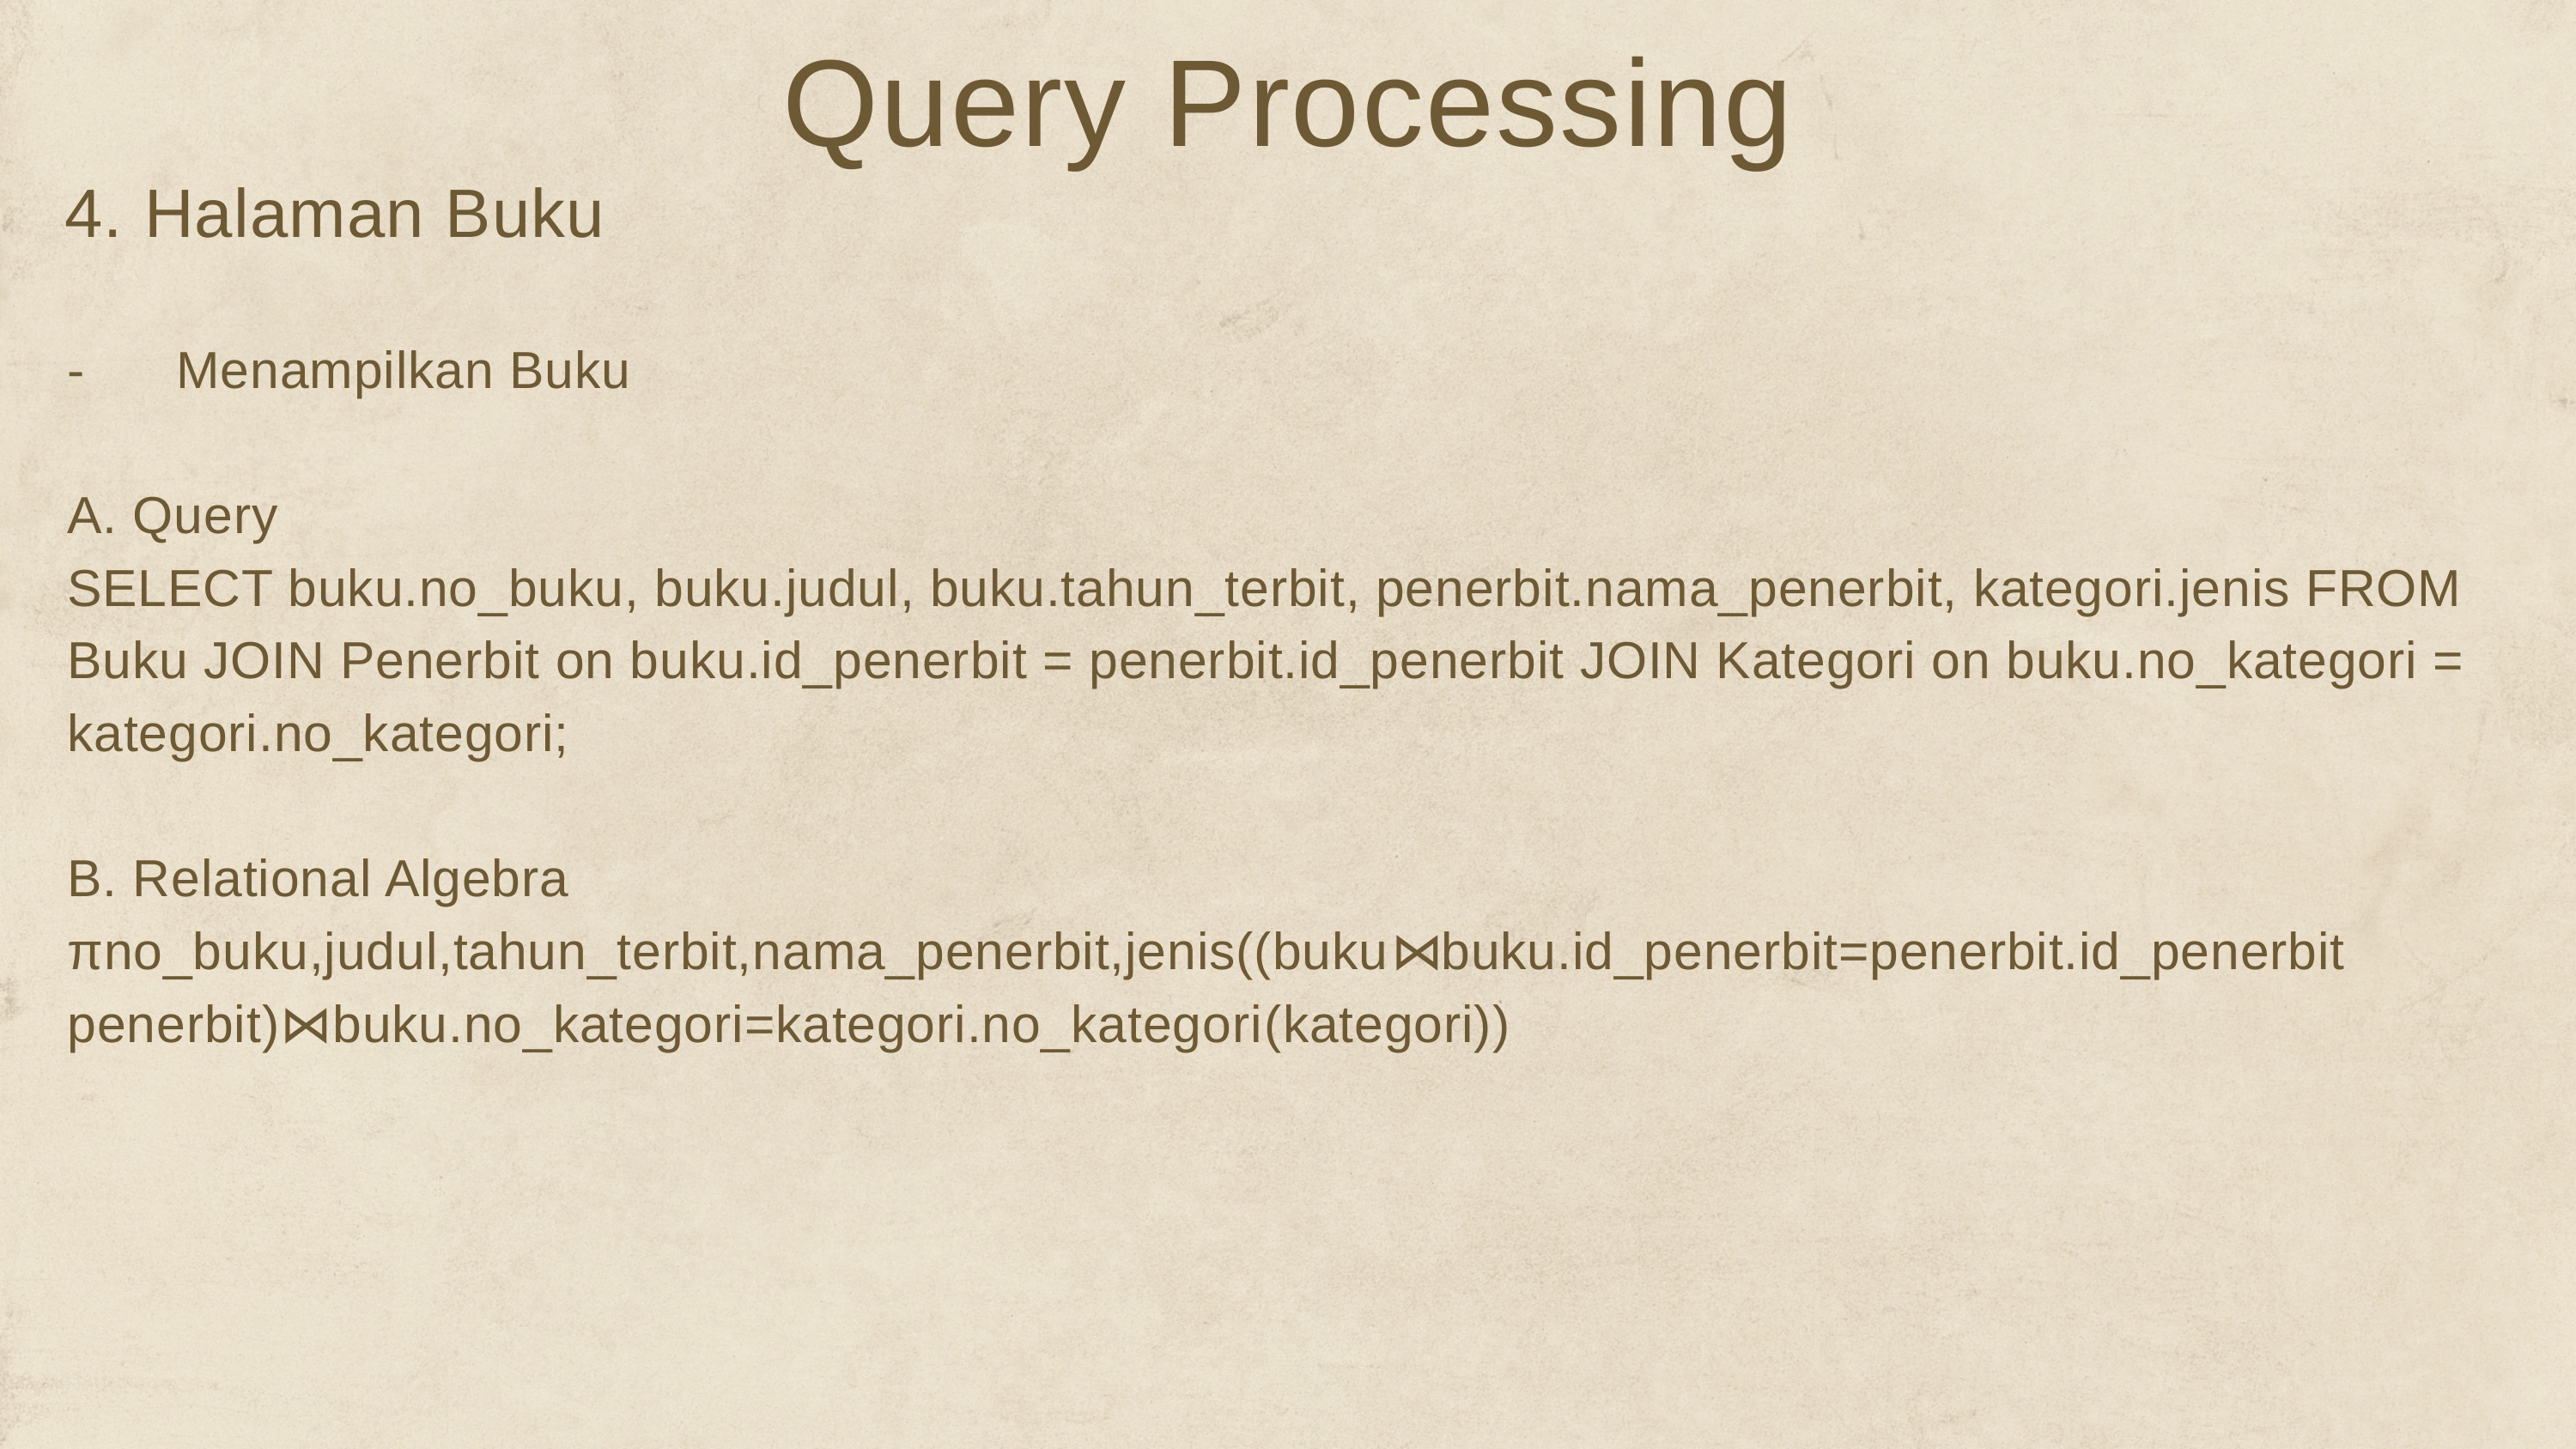

Query Processing

4. Halaman Buku

-      Menampilkan Buku

A. Query
SELECT buku.no_buku, buku.judul, buku.tahun_terbit, penerbit.nama_penerbit, kategori.jenis FROM Buku JOIN Penerbit on buku.id_penerbit = penerbit.id_penerbit JOIN Kategori on buku.no_kategori = kategori.no_kategori;

B. Relational Algebra
πno_buku,judul,tahun_terbit,nama_penerbit,jenis((buku⋈buku.id_penerbit=penerbit.id_penerbit​penerbit)⋈buku.no_kategori=kategori.no_kategori​(kategori))